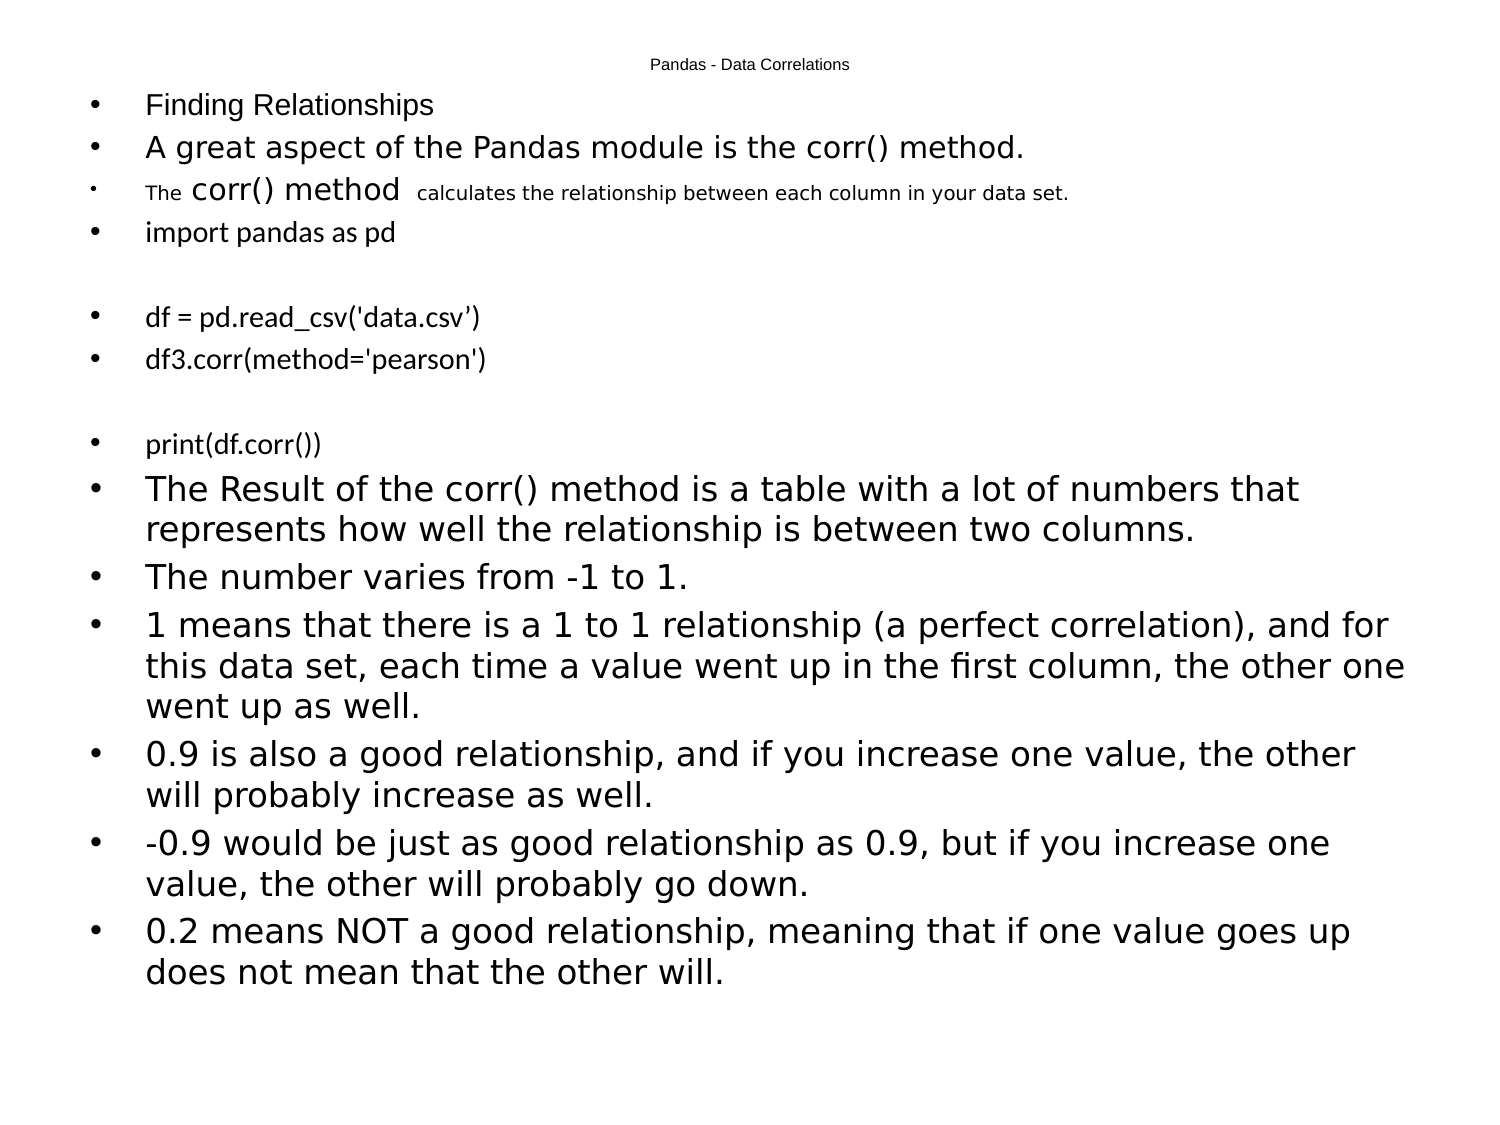

# Pandas - Data Correlations
Finding Relationships
A great aspect of the Pandas module is the corr() method.
The corr() method  calculates the relationship between each column in your data set.
import pandas as pd

df = pd.read_csv('data.csv’)
df3.corr(method='pearson')

print(df.corr())
The Result of the corr() method is a table with a lot of numbers that represents how well the relationship is between two columns.
The number varies from -1 to 1.
1 means that there is a 1 to 1 relationship (a perfect correlation), and for this data set, each time a value went up in the first column, the other one went up as well.
0.9 is also a good relationship, and if you increase one value, the other will probably increase as well.
-0.9 would be just as good relationship as 0.9, but if you increase one value, the other will probably go down.
0.2 means NOT a good relationship, meaning that if one value goes up does not mean that the other will.